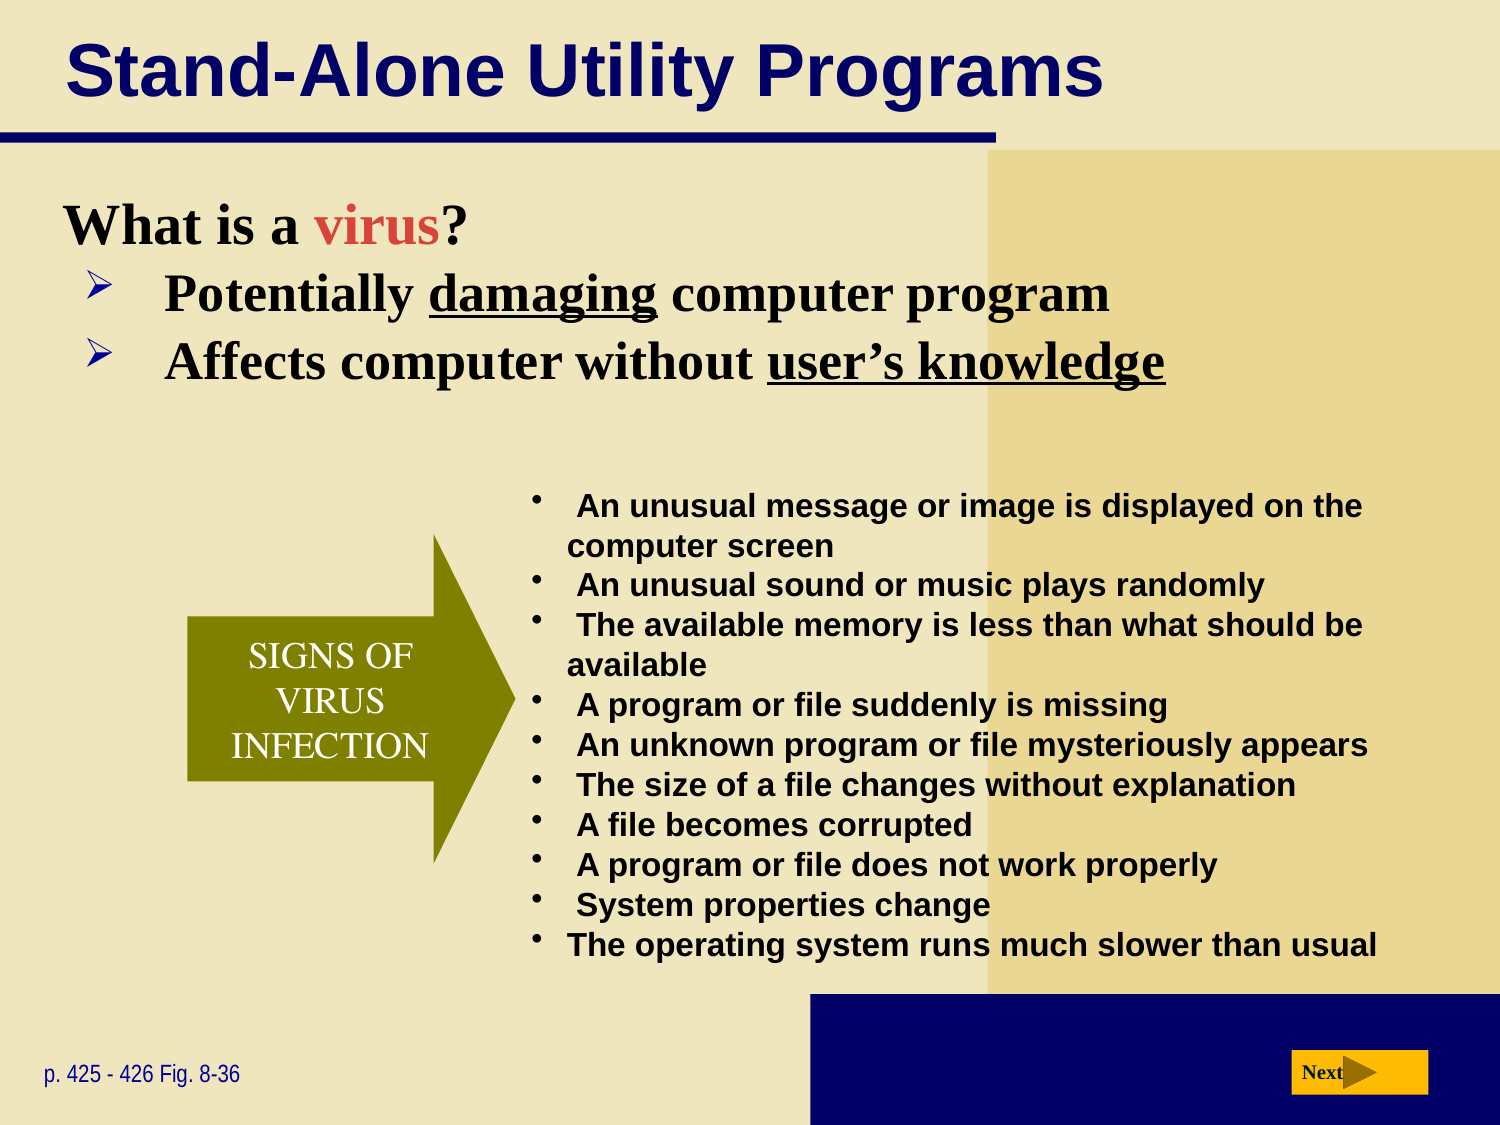

# Stand-Alone Utility Programs
What is a virus?
Potentially damaging computer program
Affects computer without user’s knowledge
 An unusual message or image is displayed on the computer screen
 An unusual sound or music plays randomly
 The available memory is less than what should be available
 A program or file suddenly is missing
 An unknown program or file mysteriously appears
 The size of a file changes without explanation
 A file becomes corrupted
 A program or file does not work properly
 System properties change
The operating system runs much slower than usual

SIGNS OF VIRUS INFECTION
p. 425 - 426 Fig. 8-36

Next